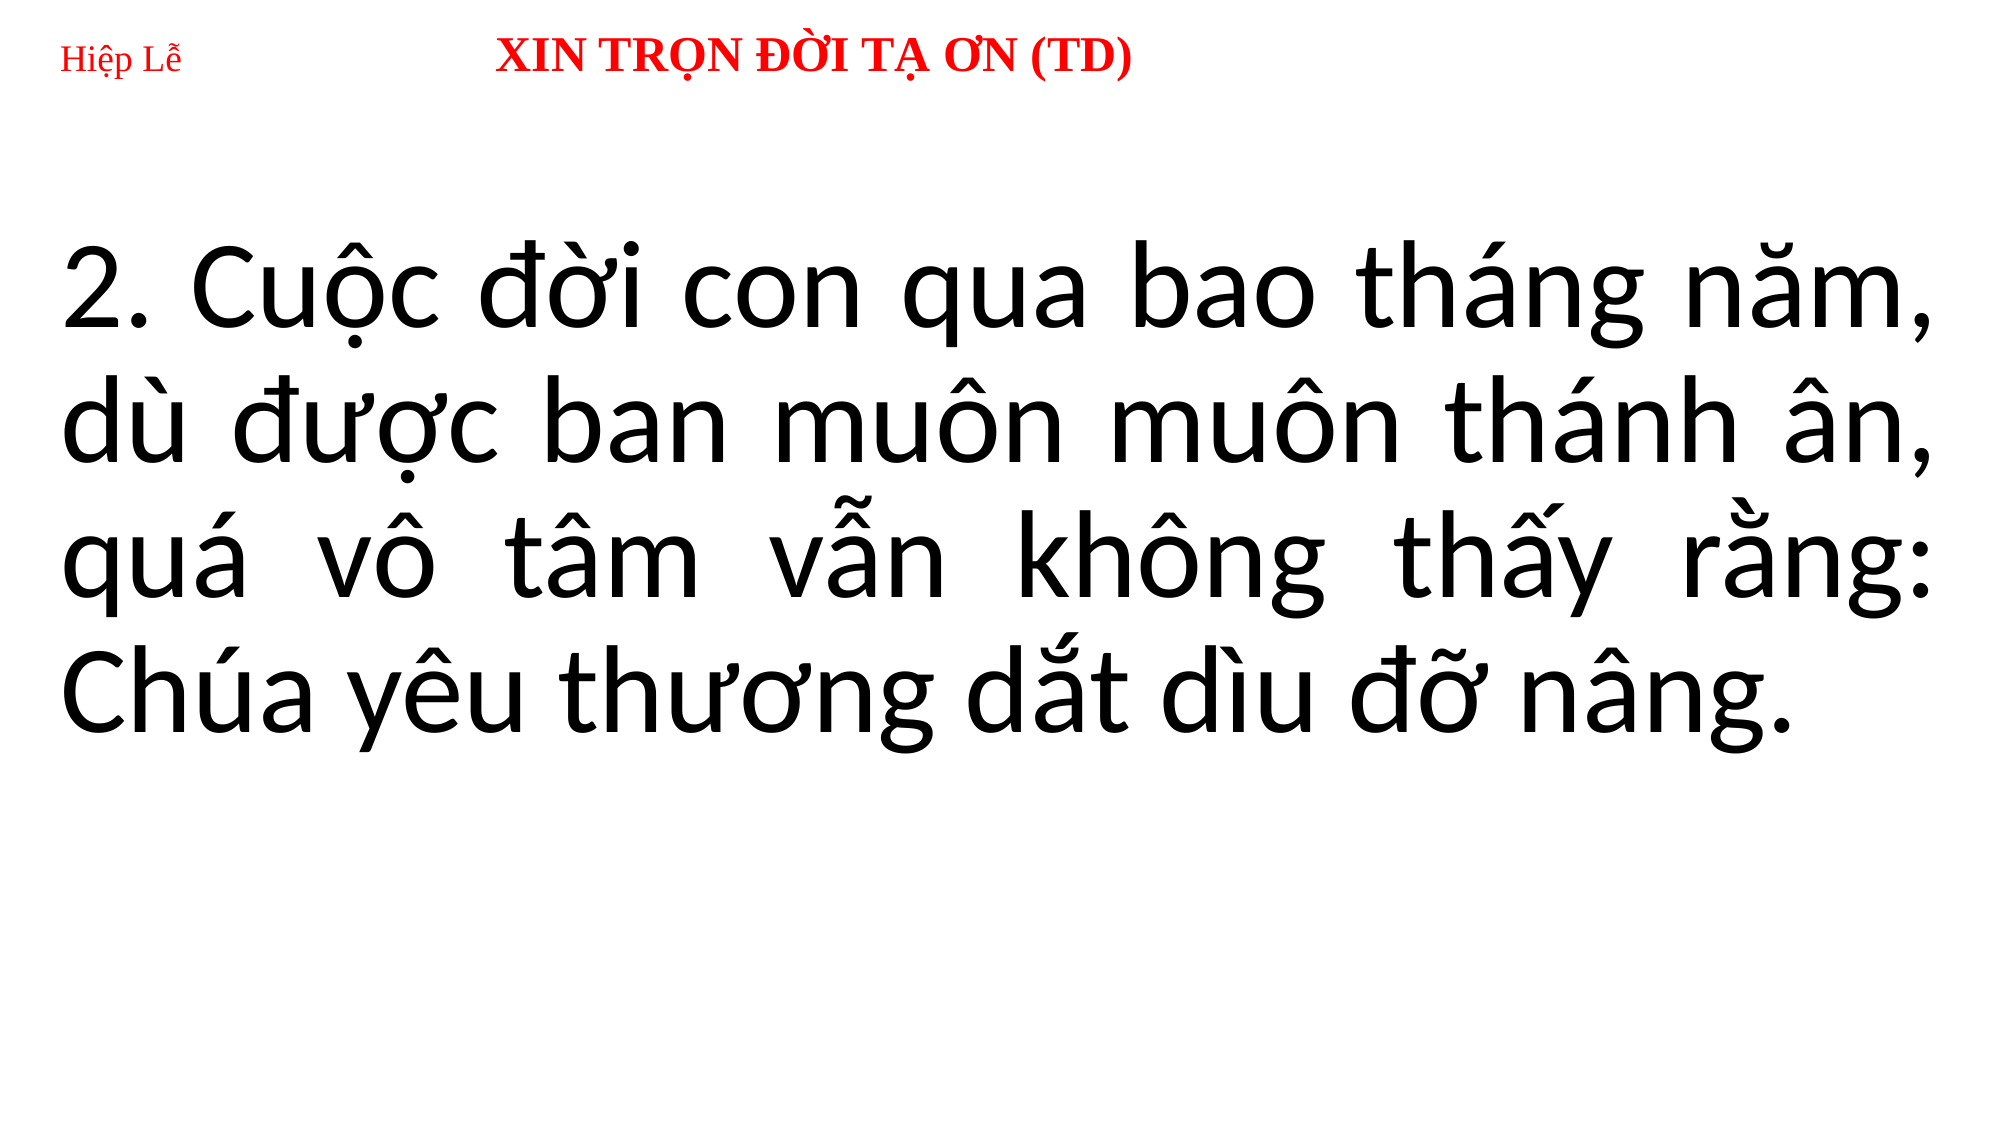

# Hiệp Lễ                                 XIN TRỌN ĐỜI TẠ ƠN (TD)
2. Cuộc đời con qua bao tháng năm, dù được ban muôn muôn thánh ân, quá vô tâm vẫn không thấy rằng: Chúa yêu thương dắt dìu đỡ nâng.